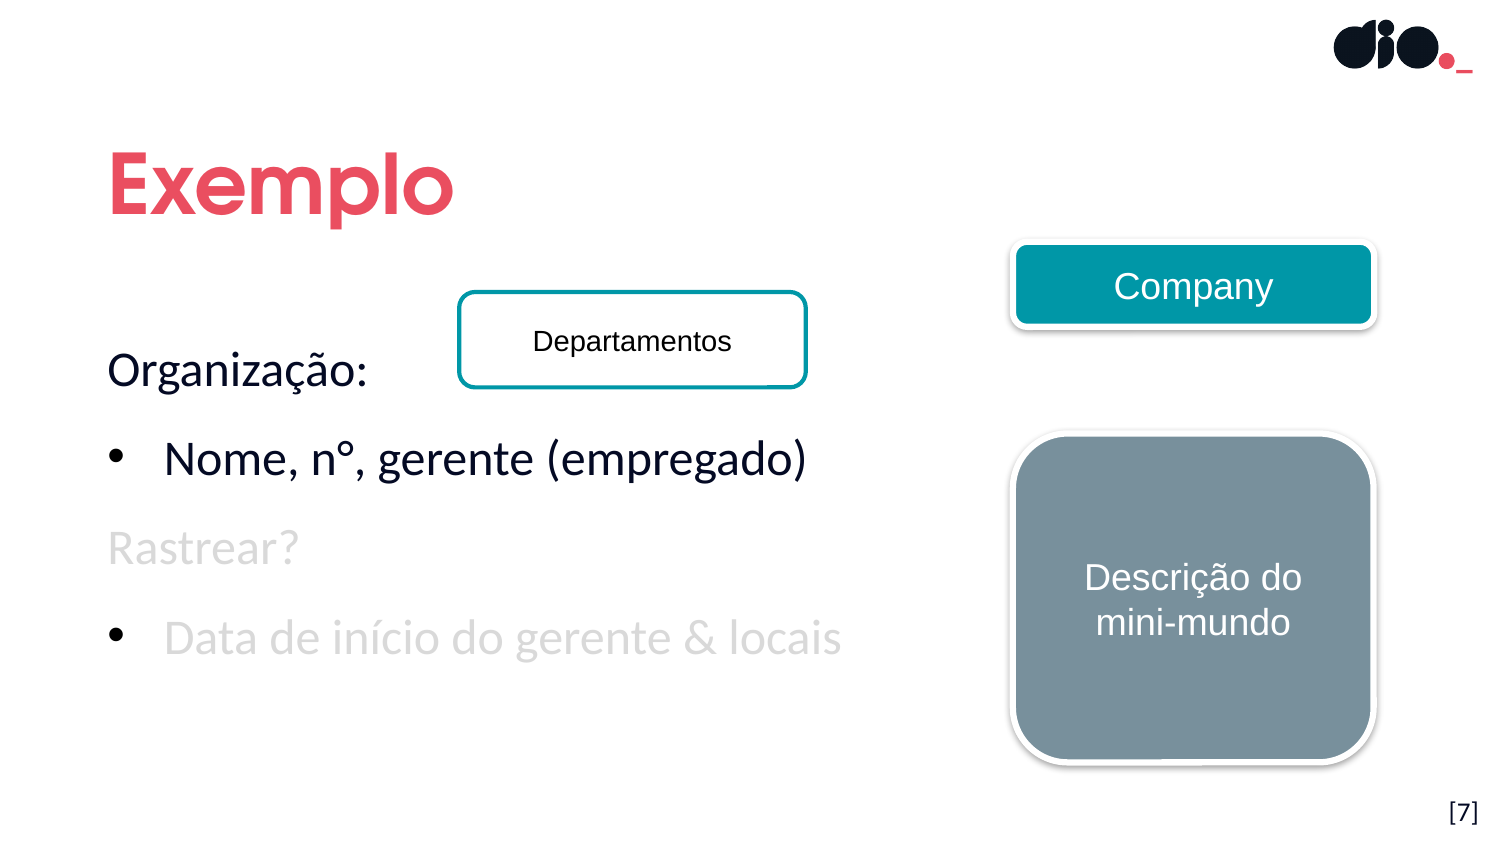

Exemplo
Company
Organização:
Nome, n°, gerente (empregado)
Rastrear?
Data de início do gerente & locais
Departamentos
Descrição do mini-mundo
[7]